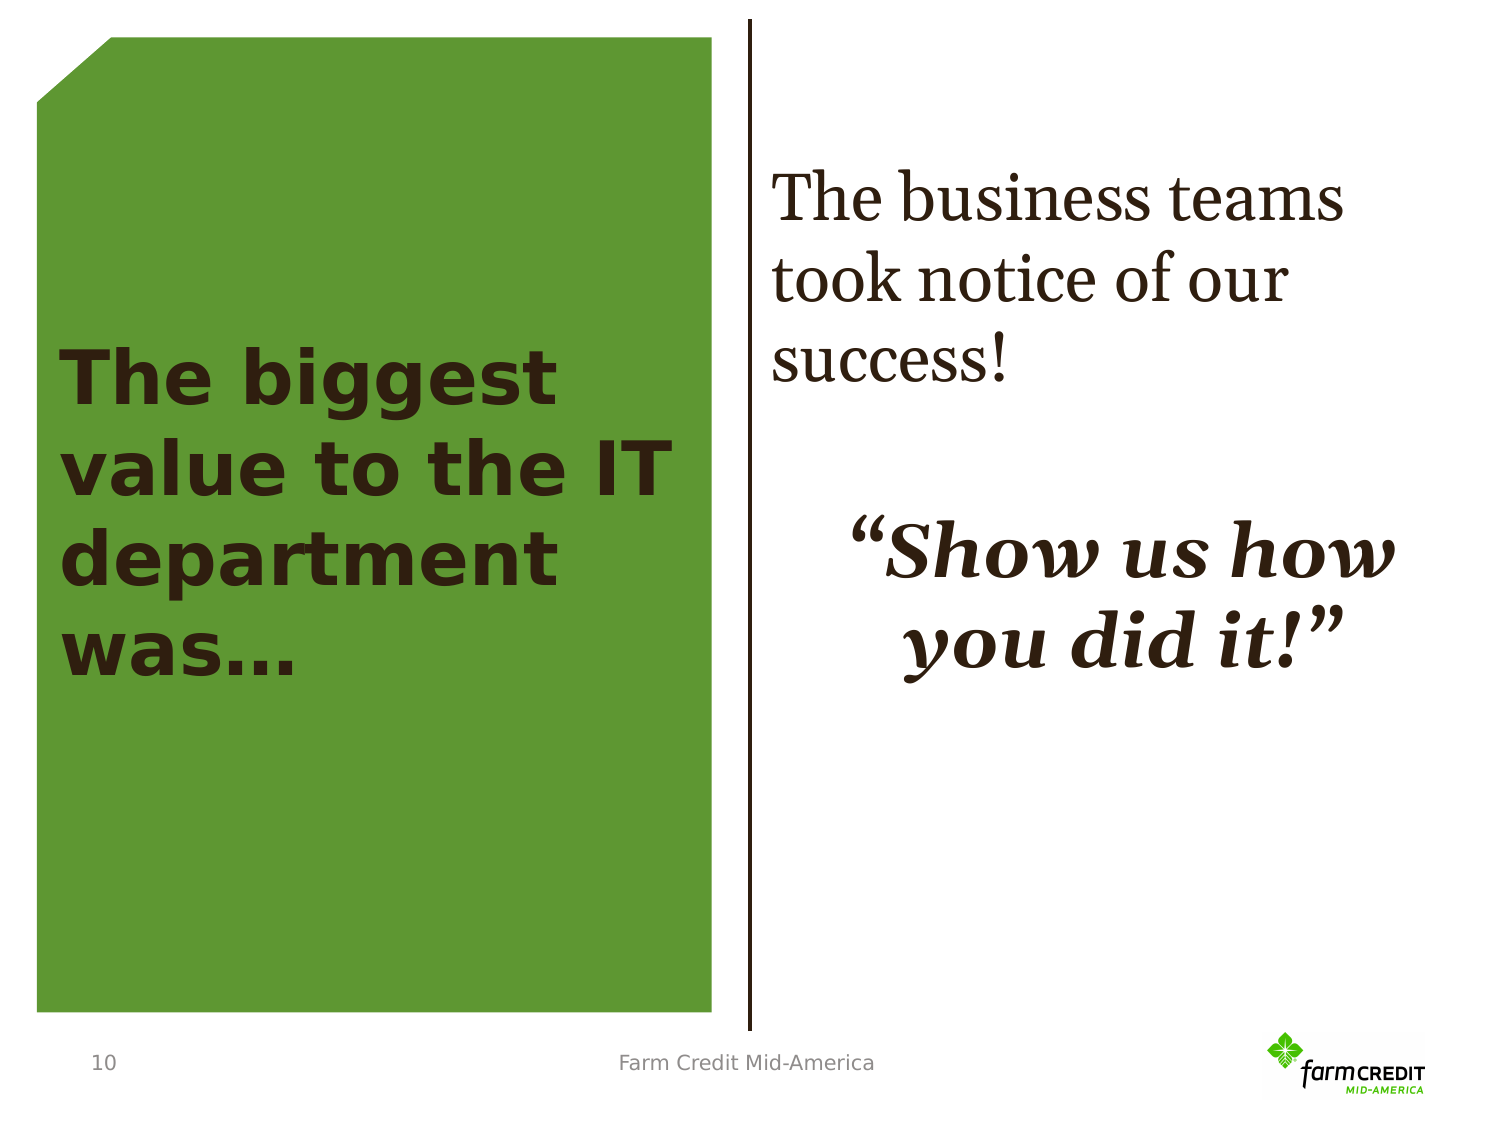

# The biggest value to the IT department was…
The business teams took notice of our success!

“Show us how you did it!”

Farm Credit Mid-America
10